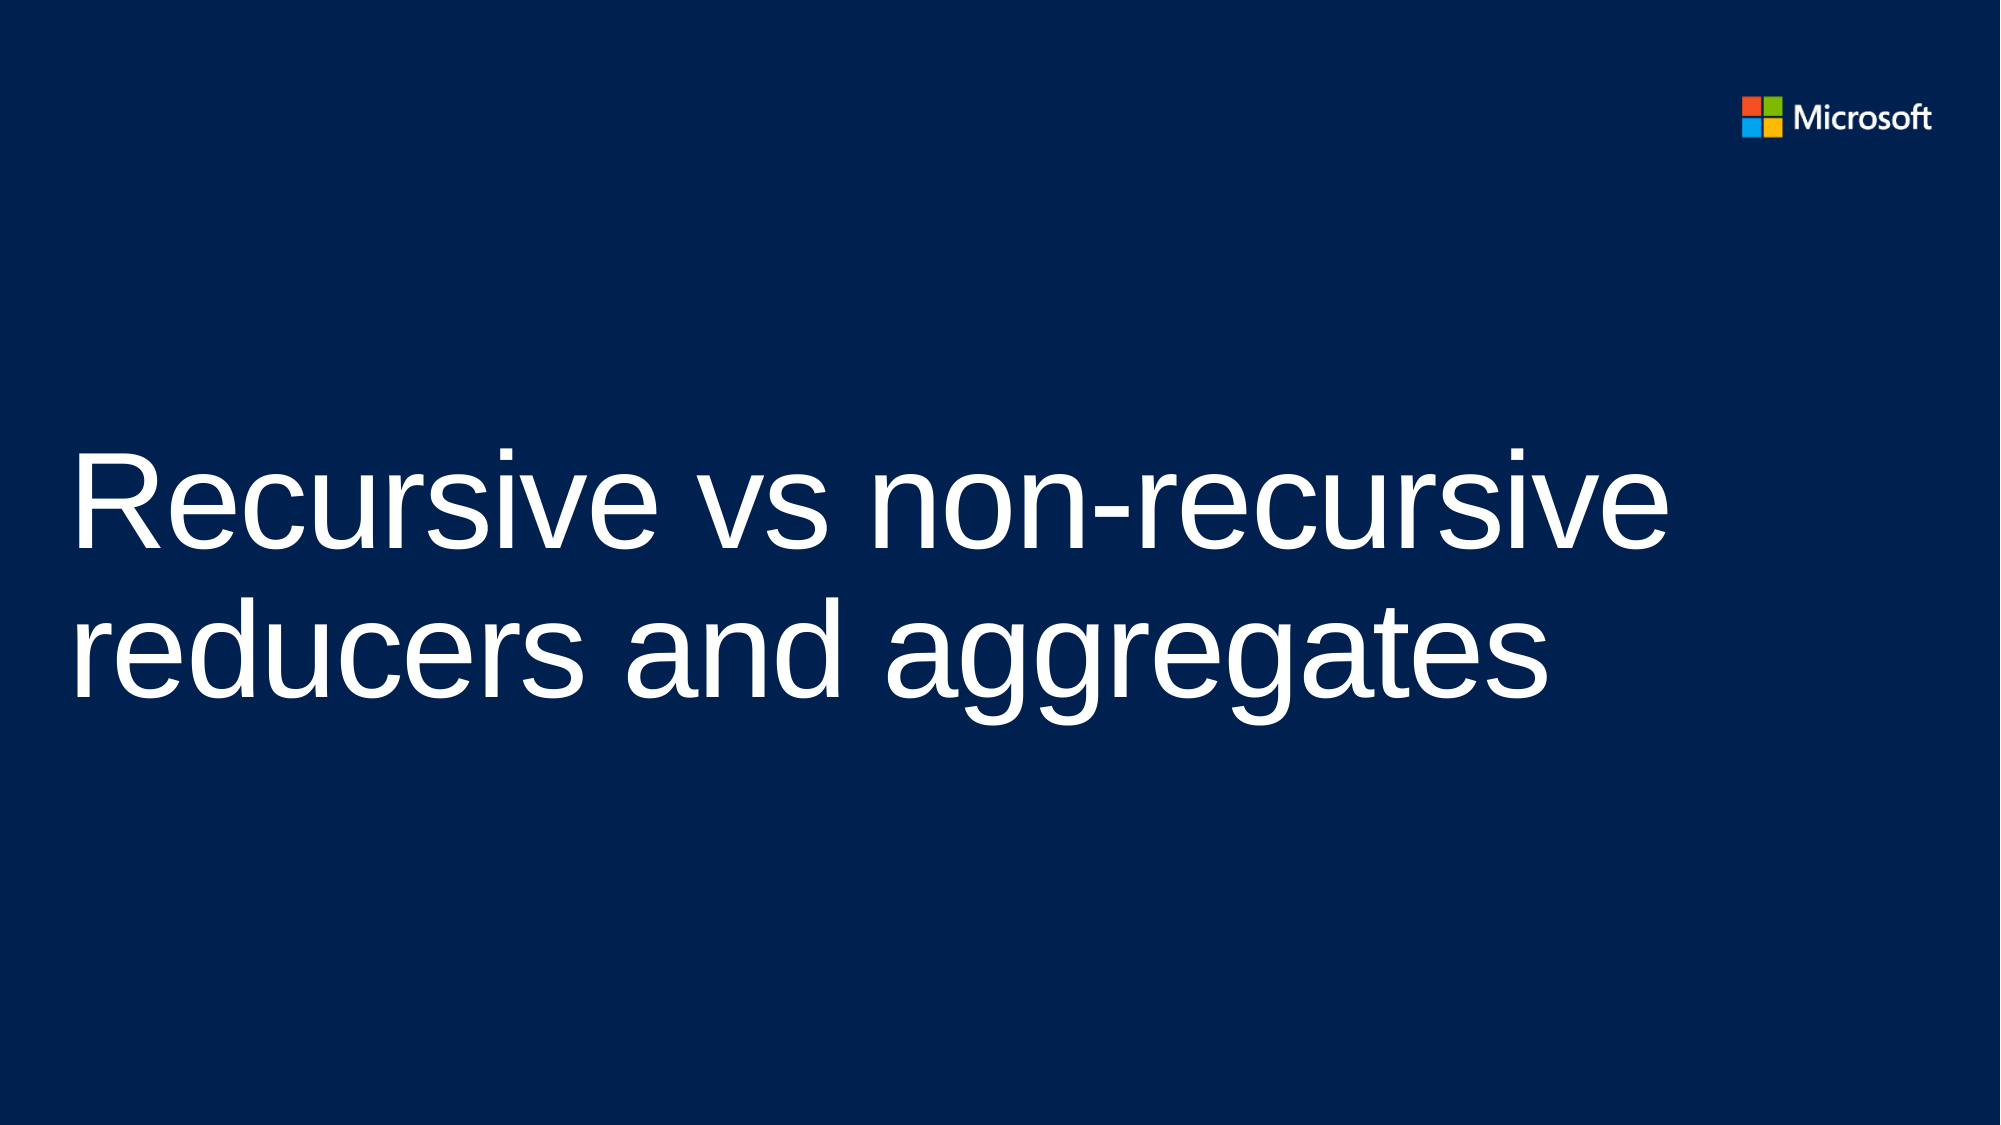

# Recursive vs non-recursive reducers and aggregates